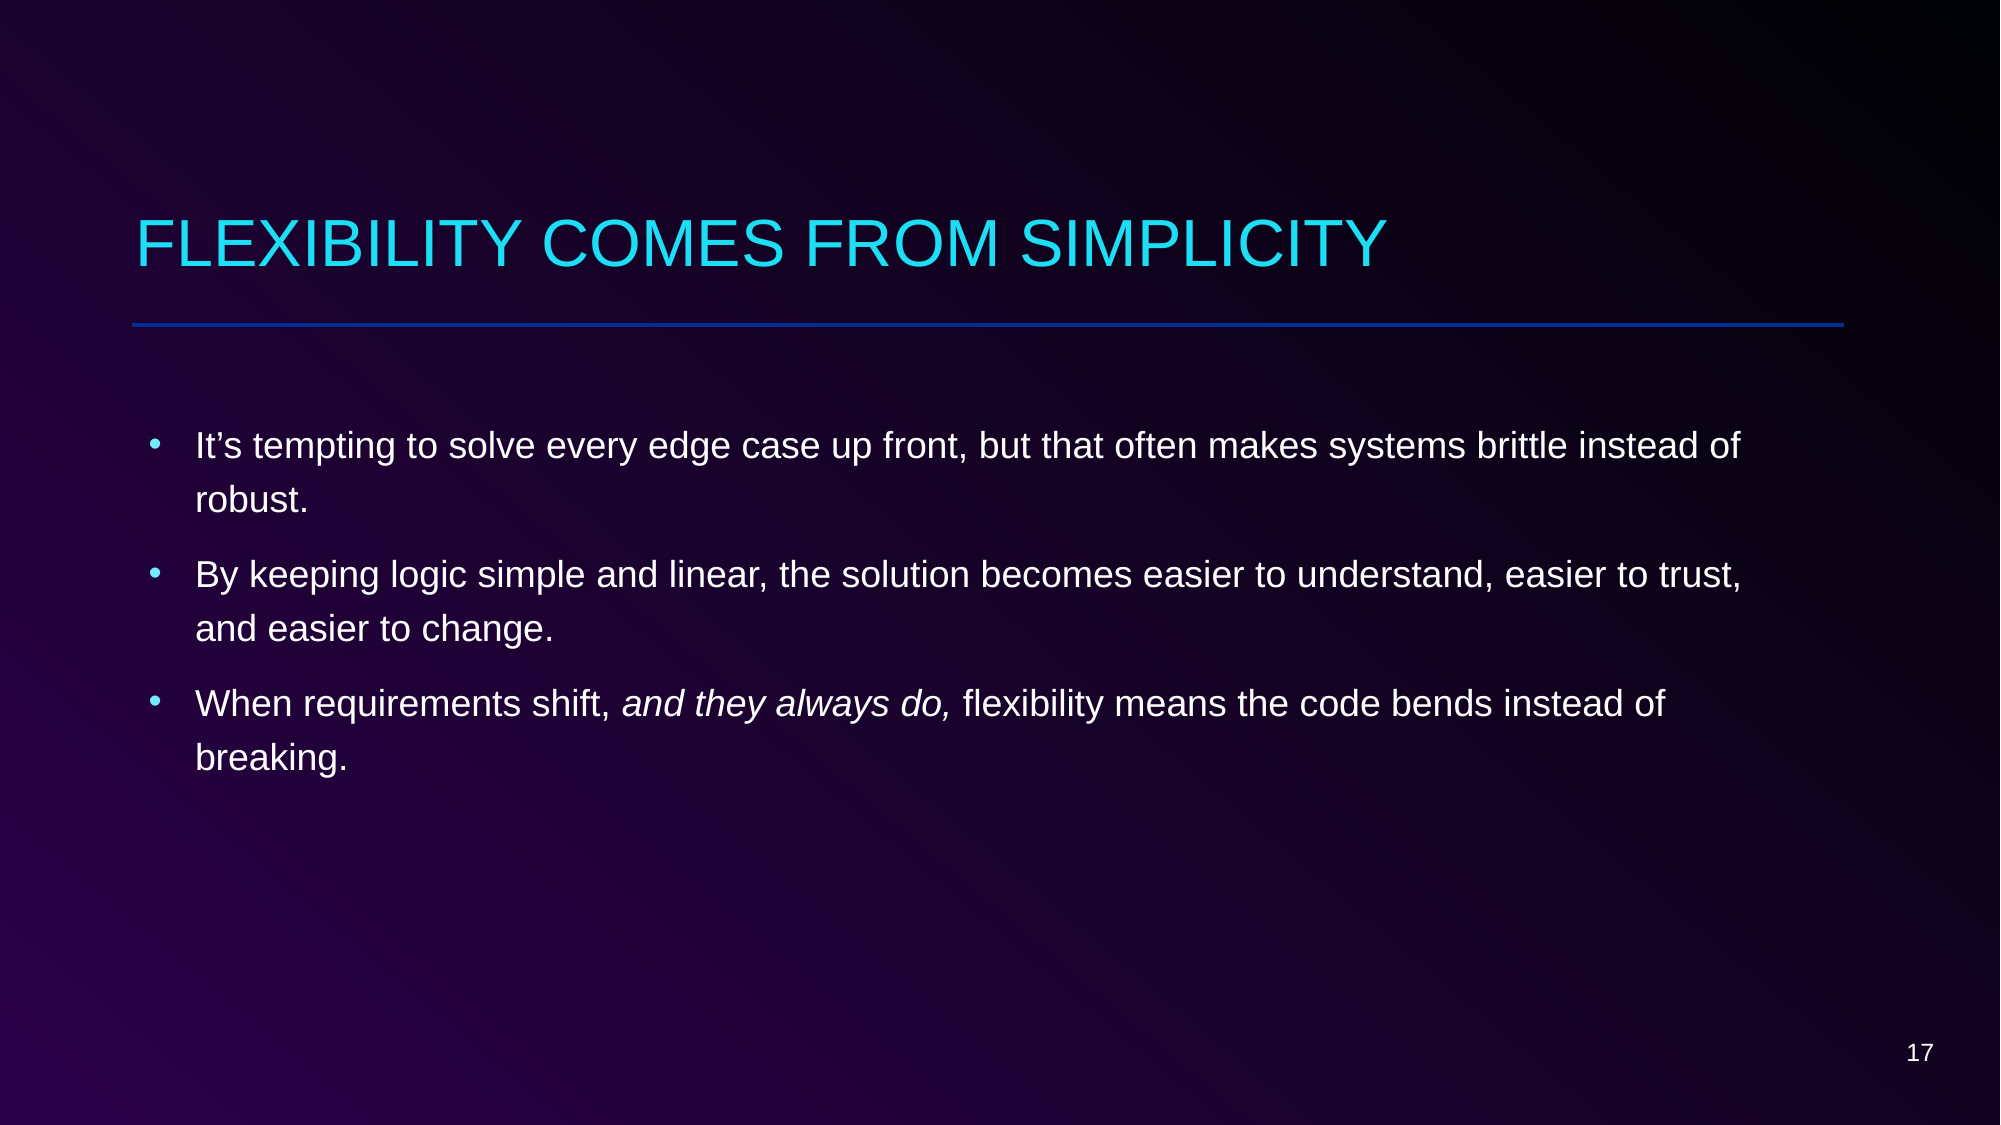

# Flexibility Comes from Simplicity
It’s tempting to solve every edge case up front, but that often makes systems brittle instead of robust.
By keeping logic simple and linear, the solution becomes easier to understand, easier to trust, and easier to change.
When requirements shift, and they always do, flexibility means the code bends instead of breaking.
17